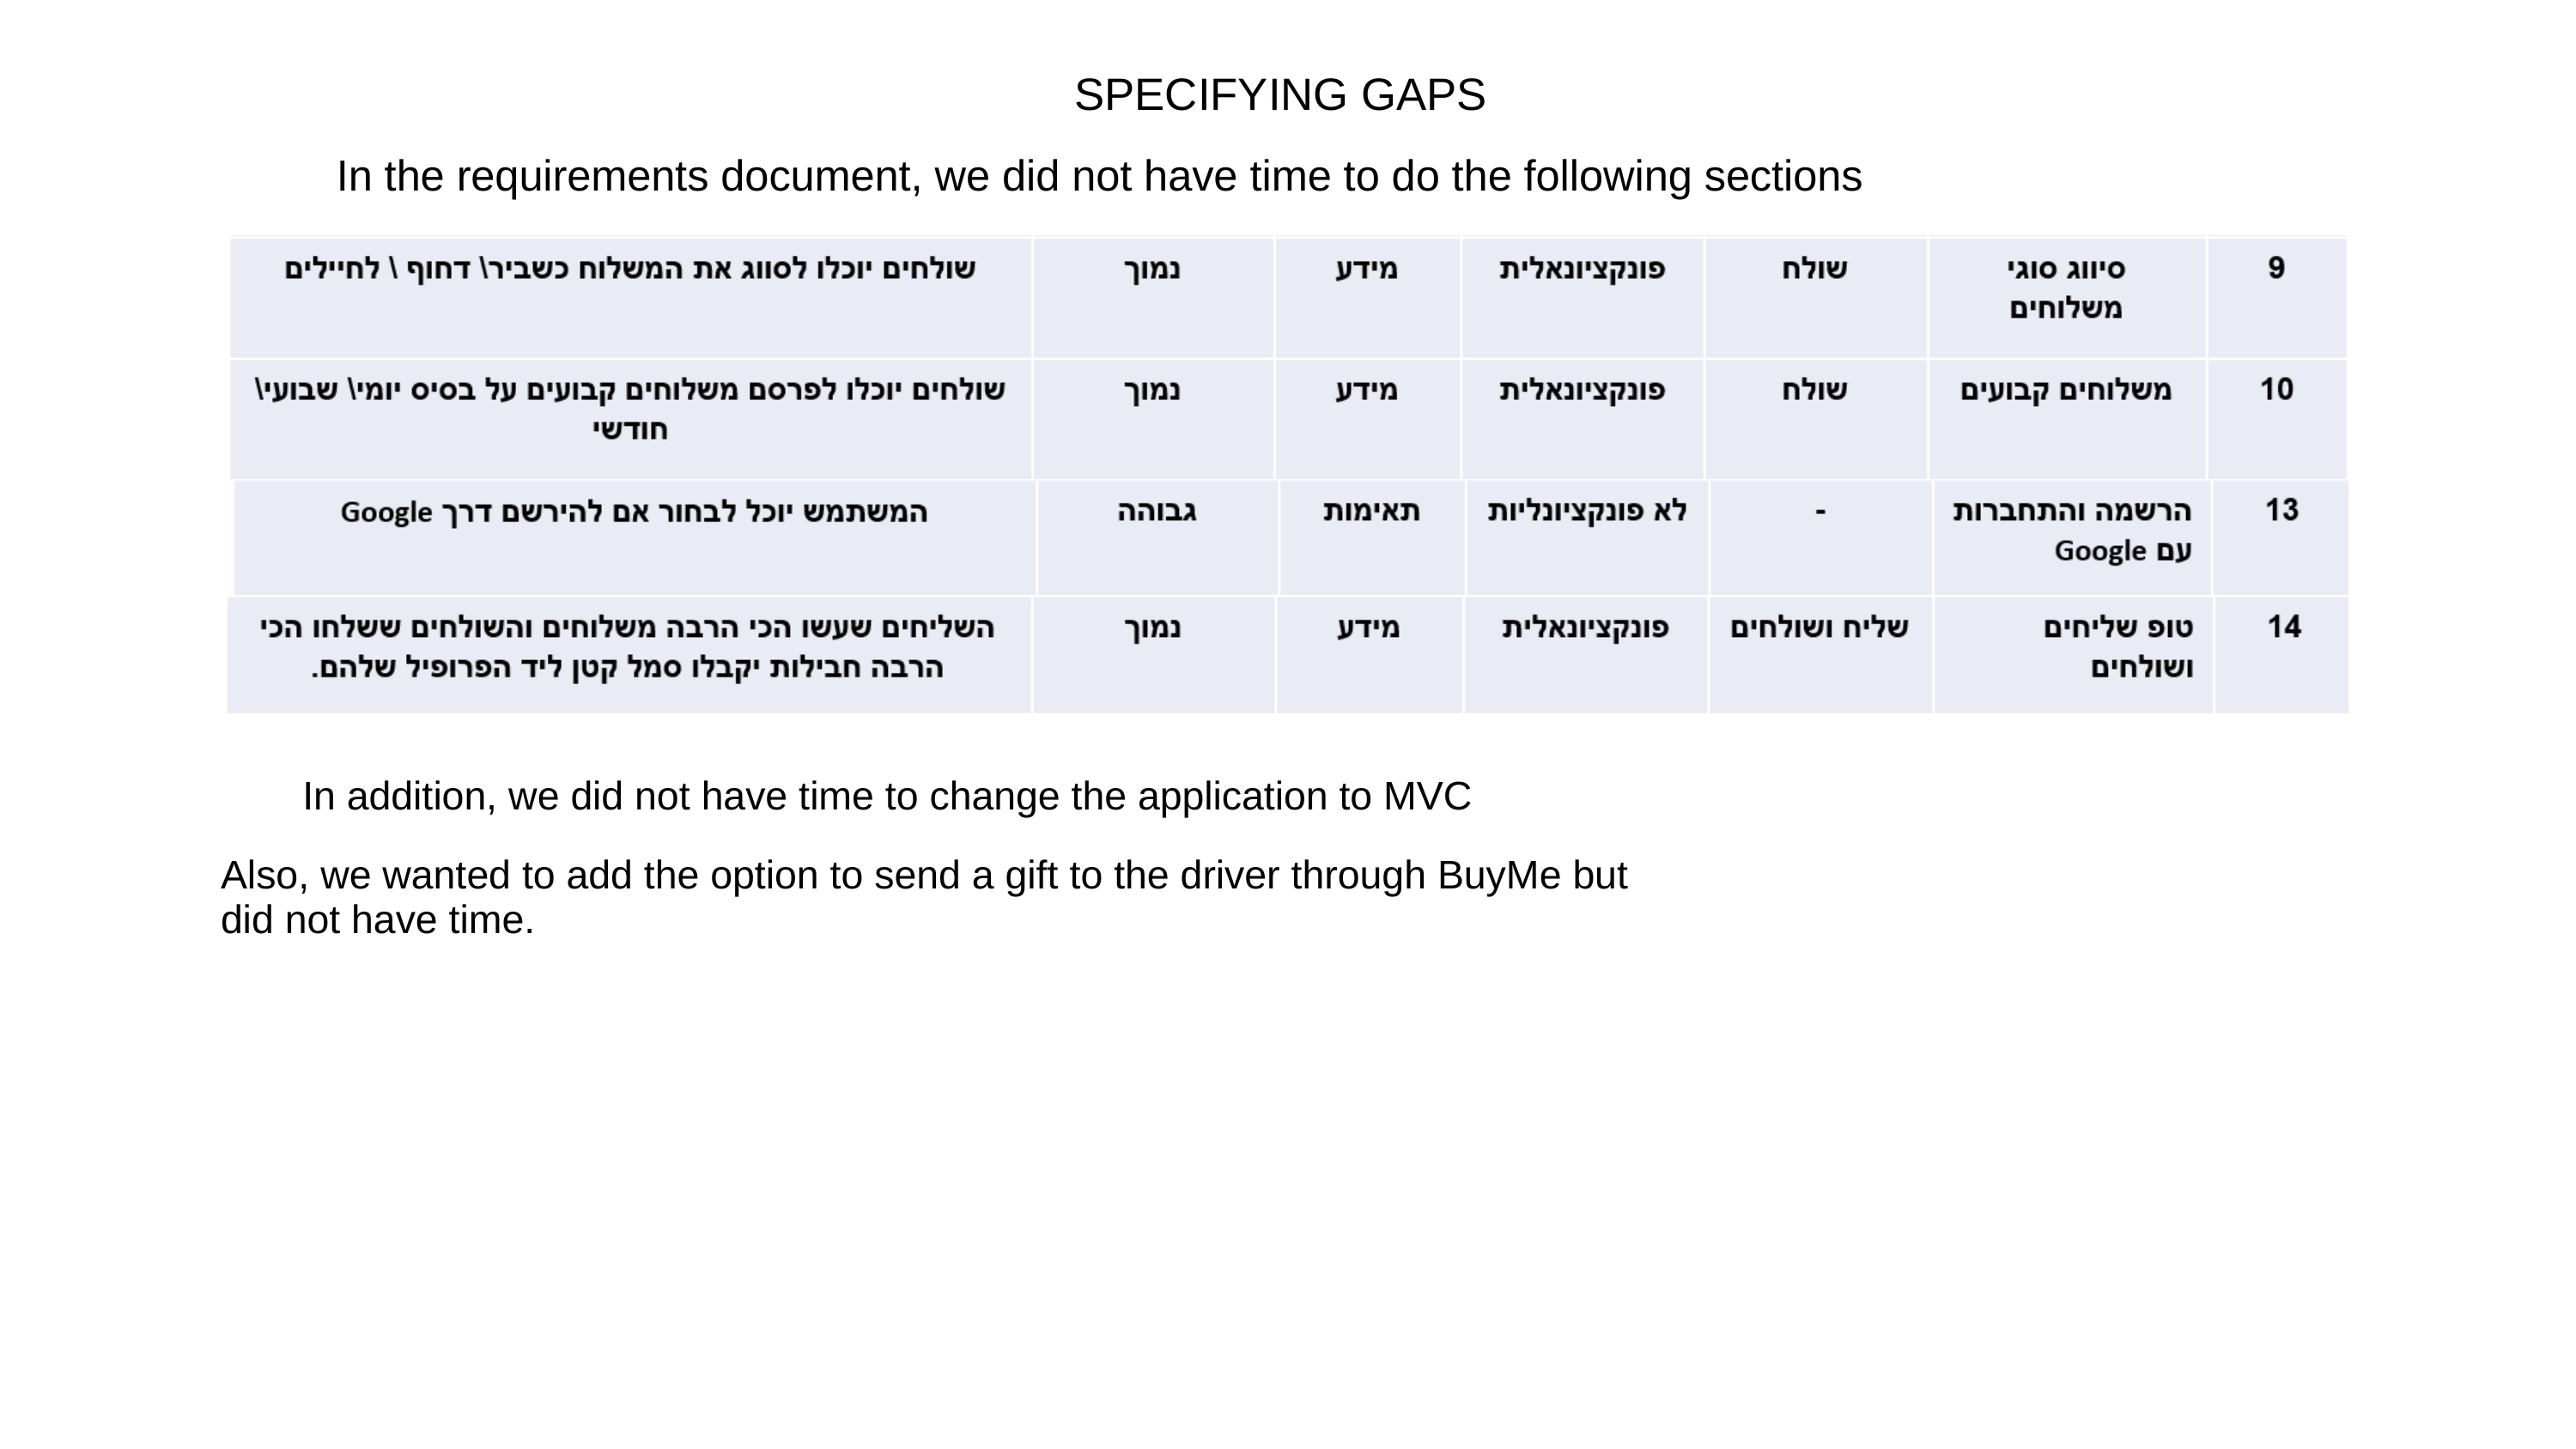

SPECIFYING GAPS
In the requirements document, we did not have time to do the following sections

In addition, we did not have time to change the application to MVC
Also, we wanted to add the option to send a gift to the driver through BuyMe but did not have time.